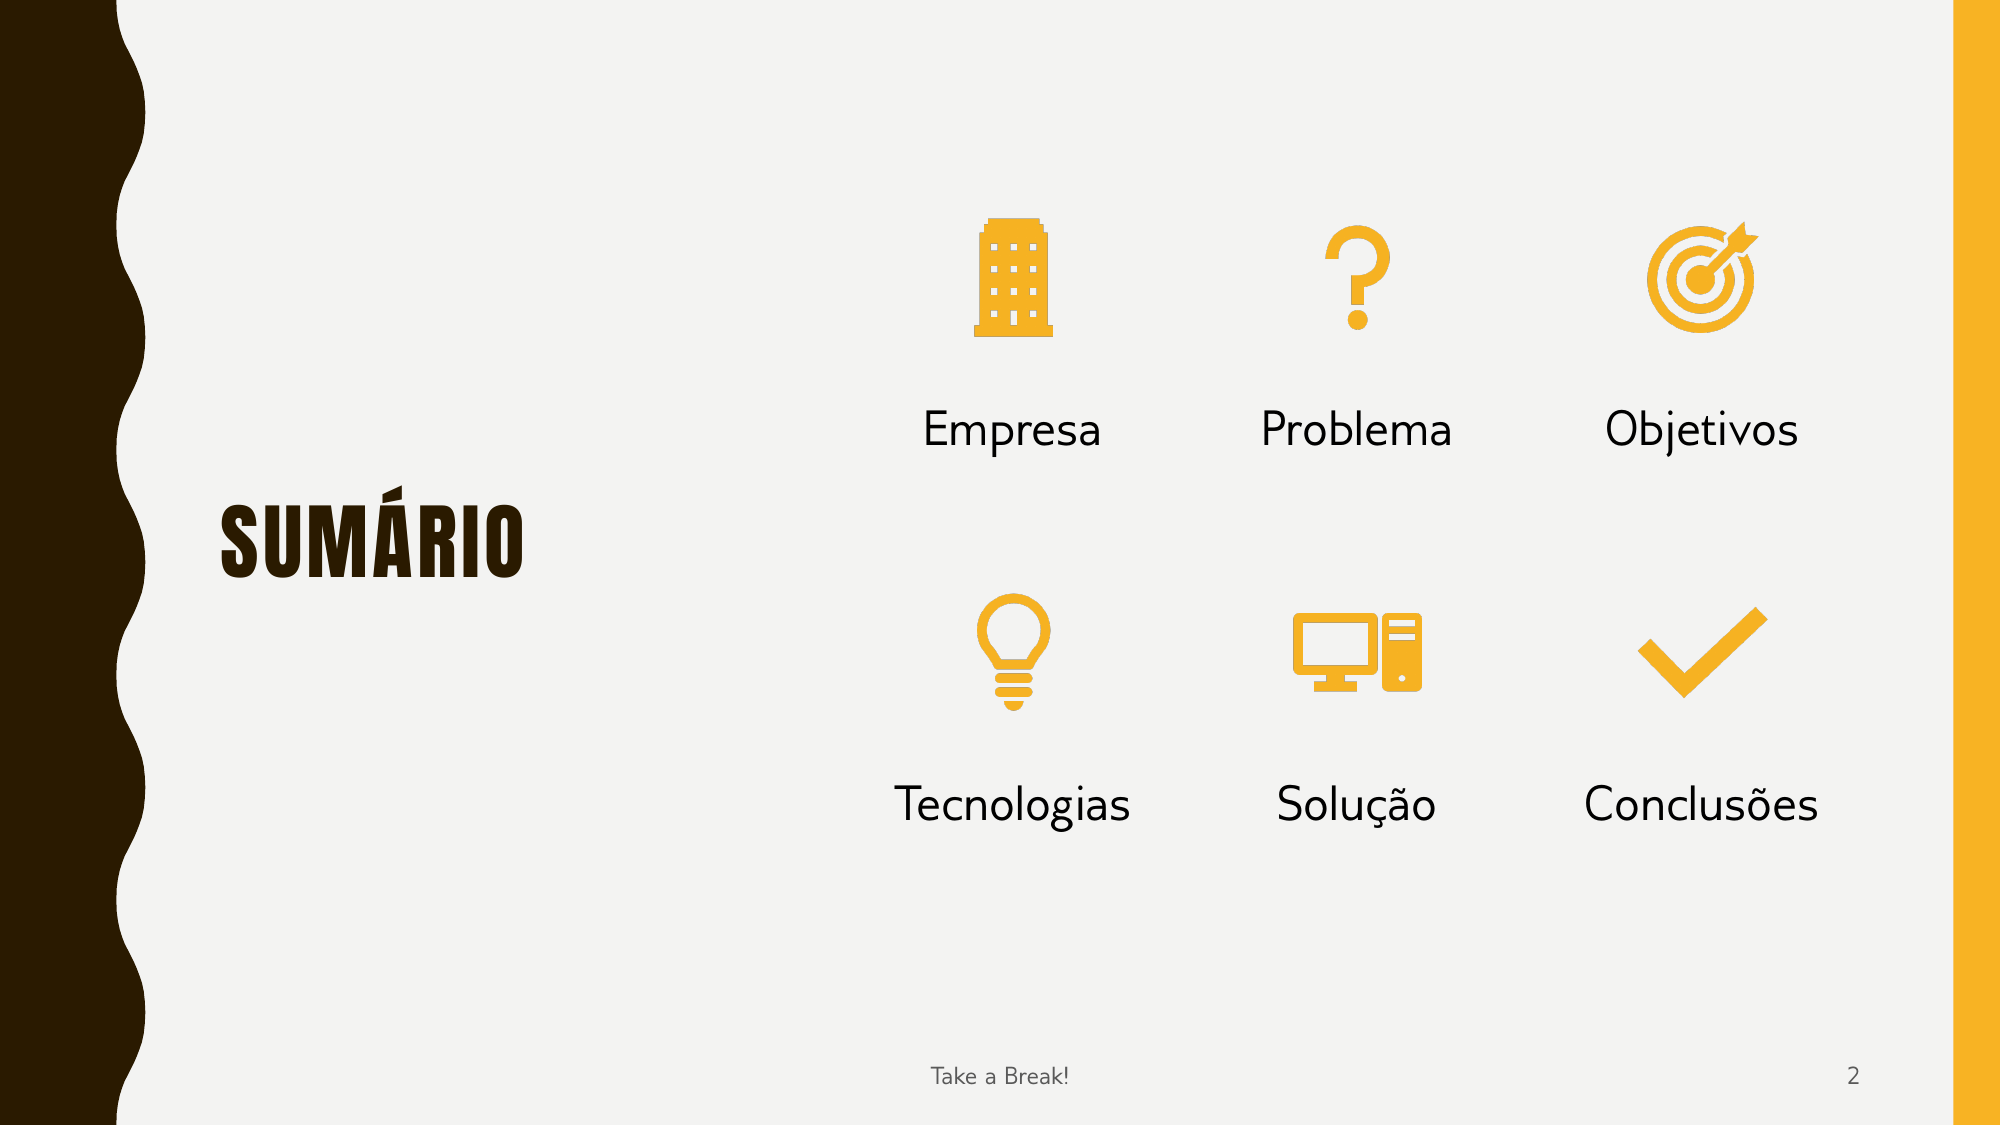

Empresa
Problema
Objetivos
Tecnologias
Solução
Conclusões
# Sumário
Take a Break!
2